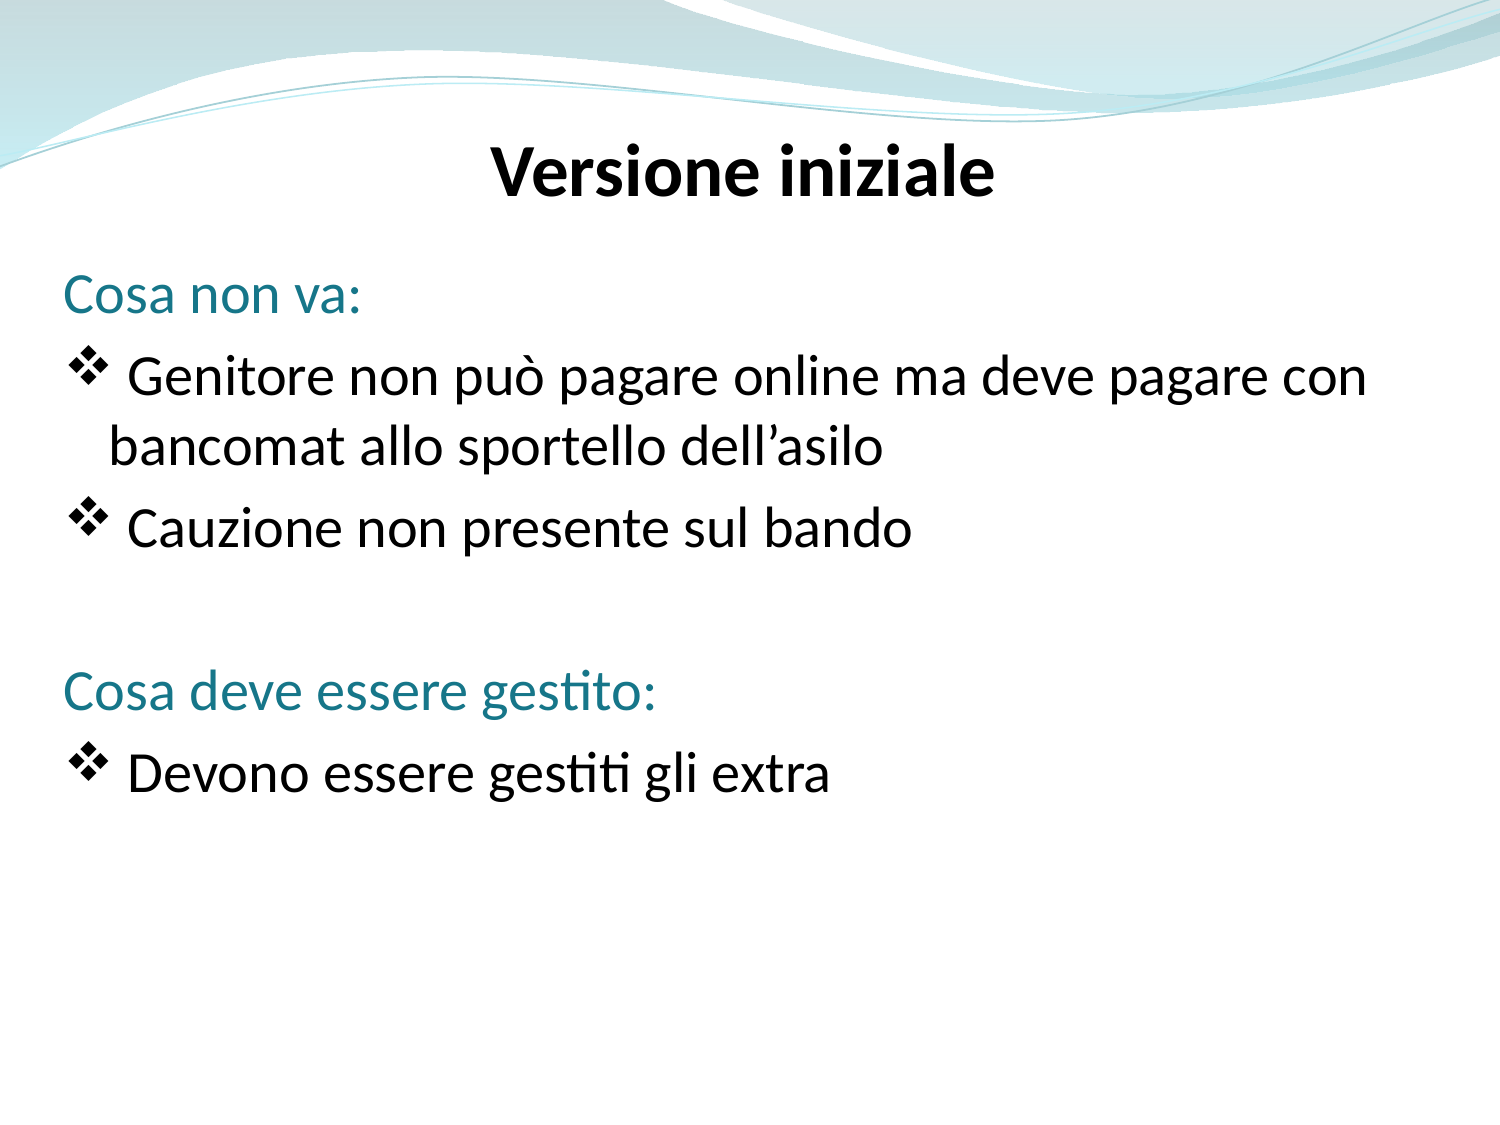

Versione iniziale
Cosa non va:
 Genitore non può pagare online ma deve pagare con   bancomat allo sportello dell’asilo
 Cauzione non presente sul bando

Cosa deve essere gestito:
 Devono essere gestiti gli extra